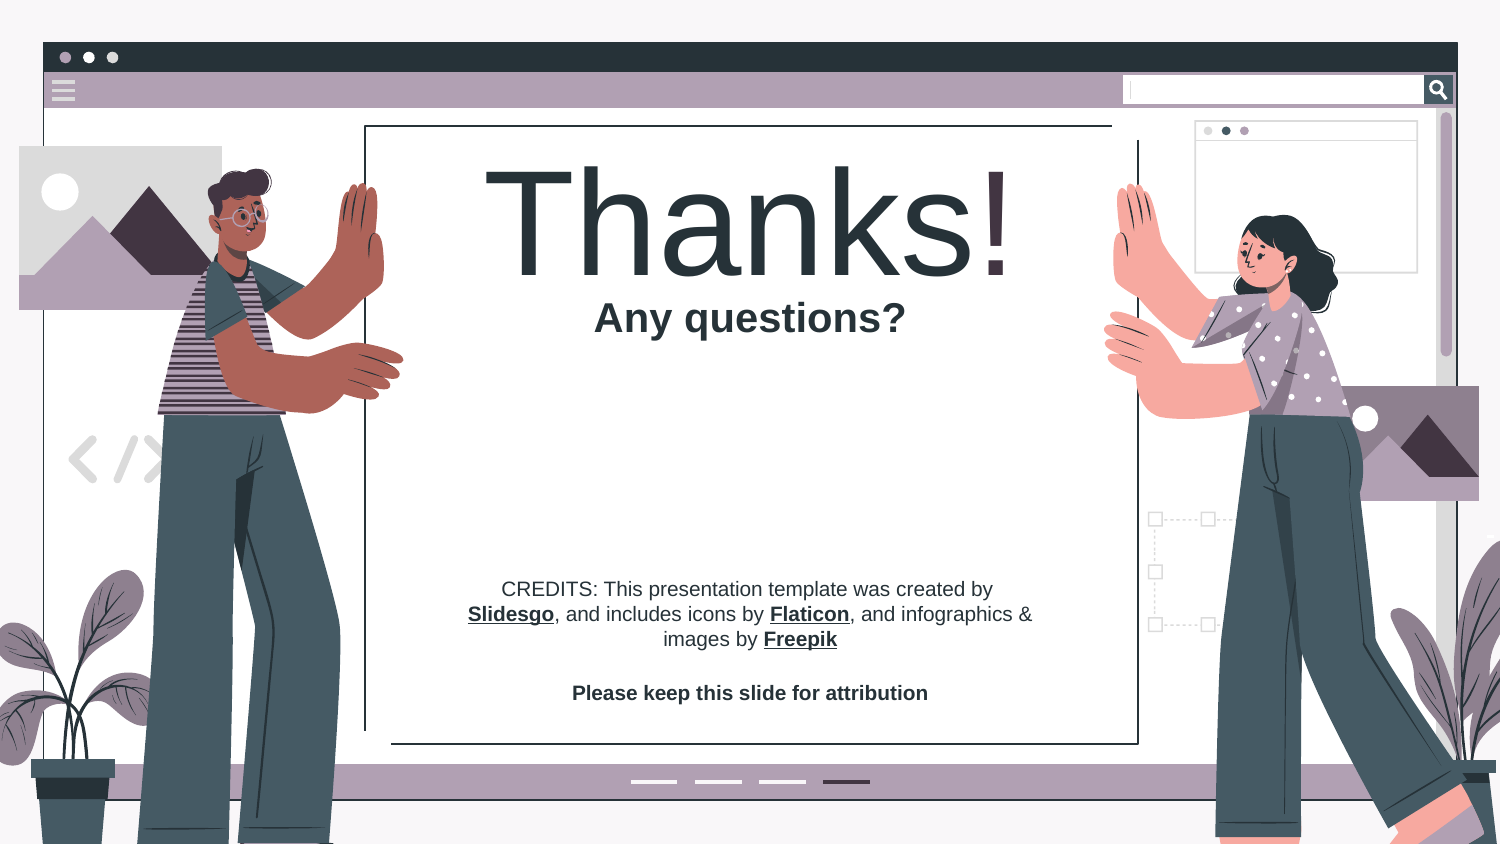

# Thanks!

Any questions?

Please keep this slide for attribution